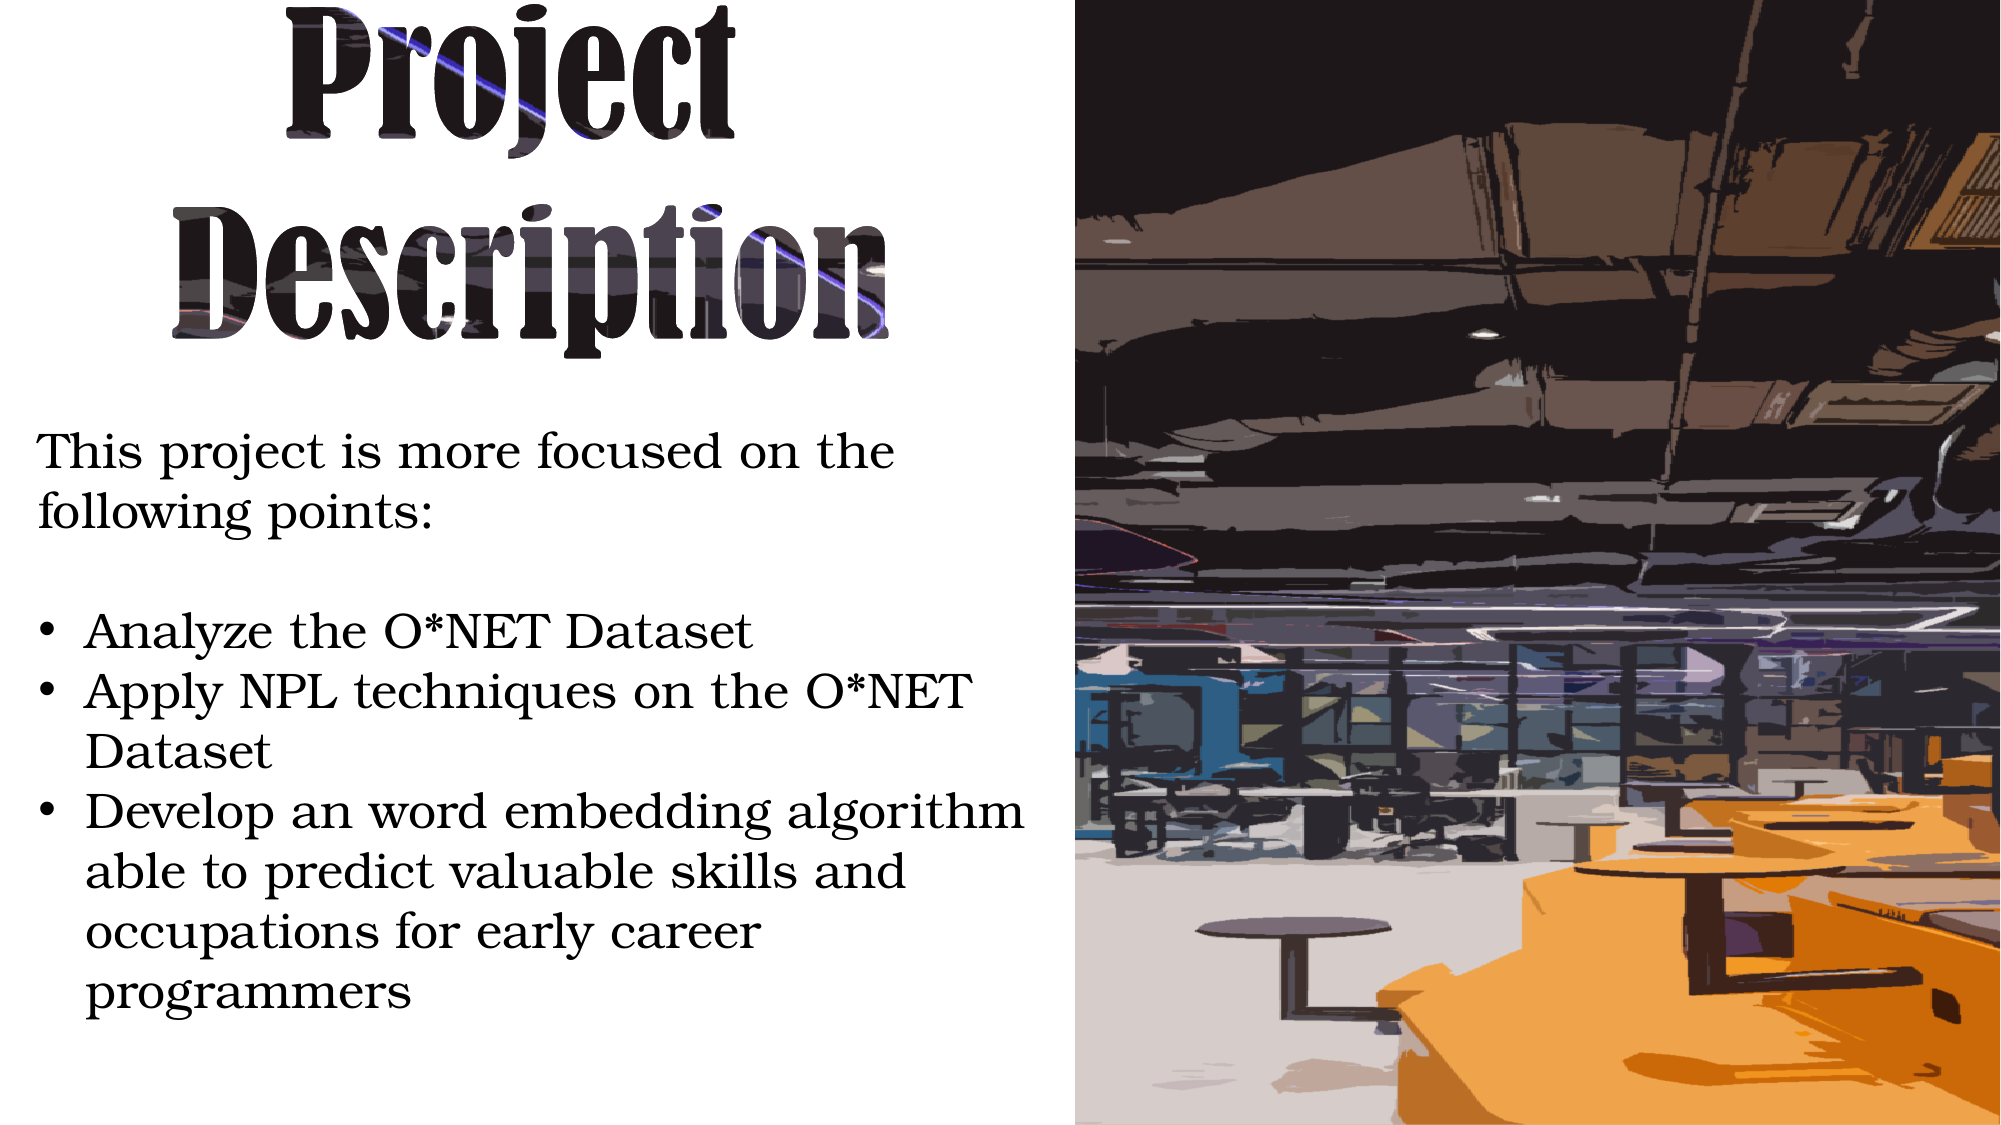

This project is more focused on the following points:

Analyze the O*NET Dataset
Apply NPL techniques on the O*NET Dataset
Develop an word embedding algorithm able to predict valuable skills and occupations for early career programmers